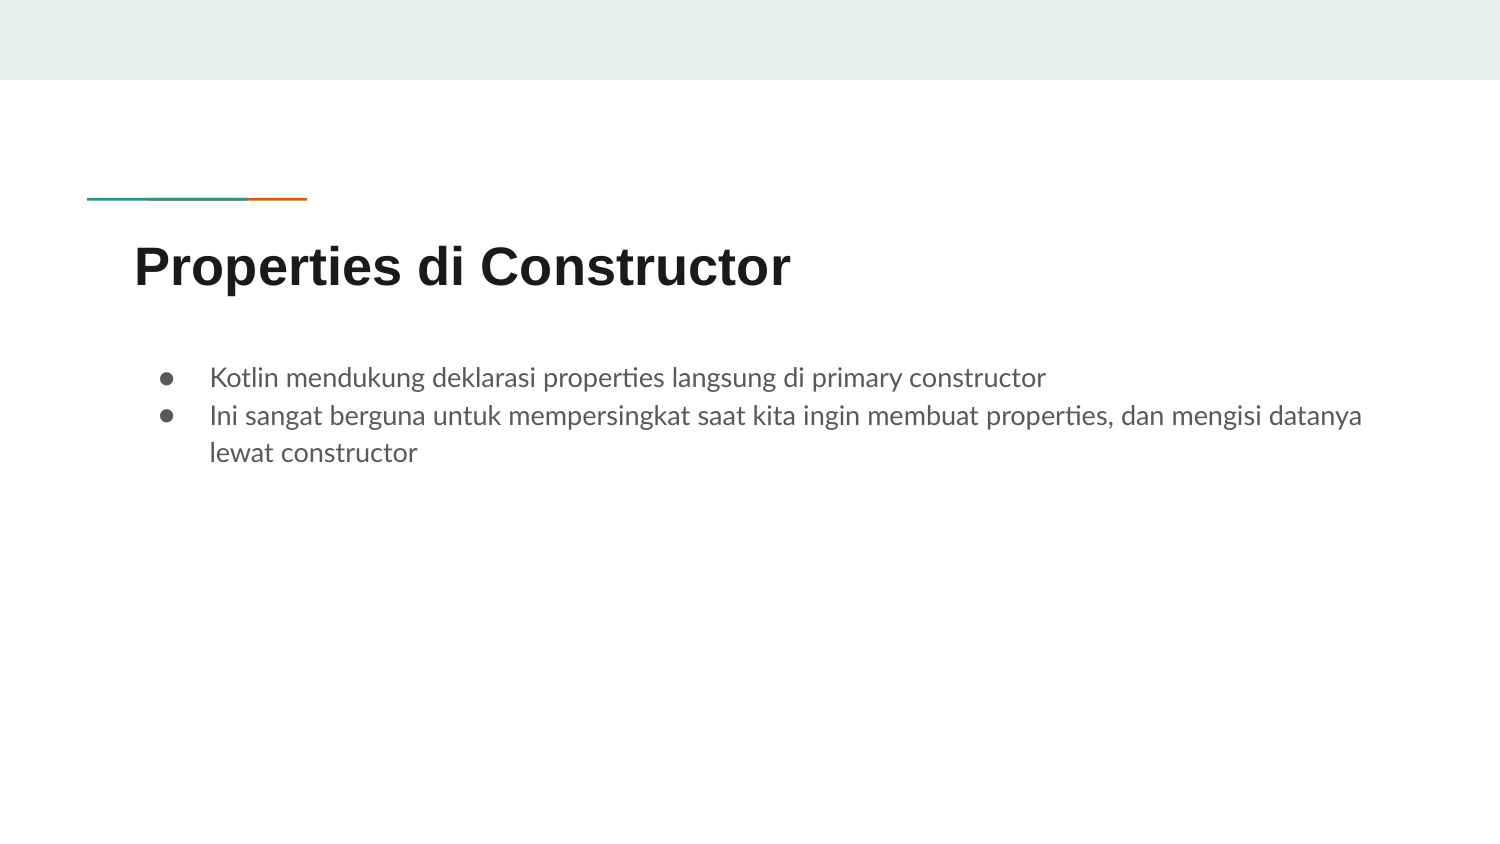

# Properties di Constructor
Kotlin mendukung deklarasi properties langsung di primary constructor
Ini sangat berguna untuk mempersingkat saat kita ingin membuat properties, dan mengisi datanya lewat constructor